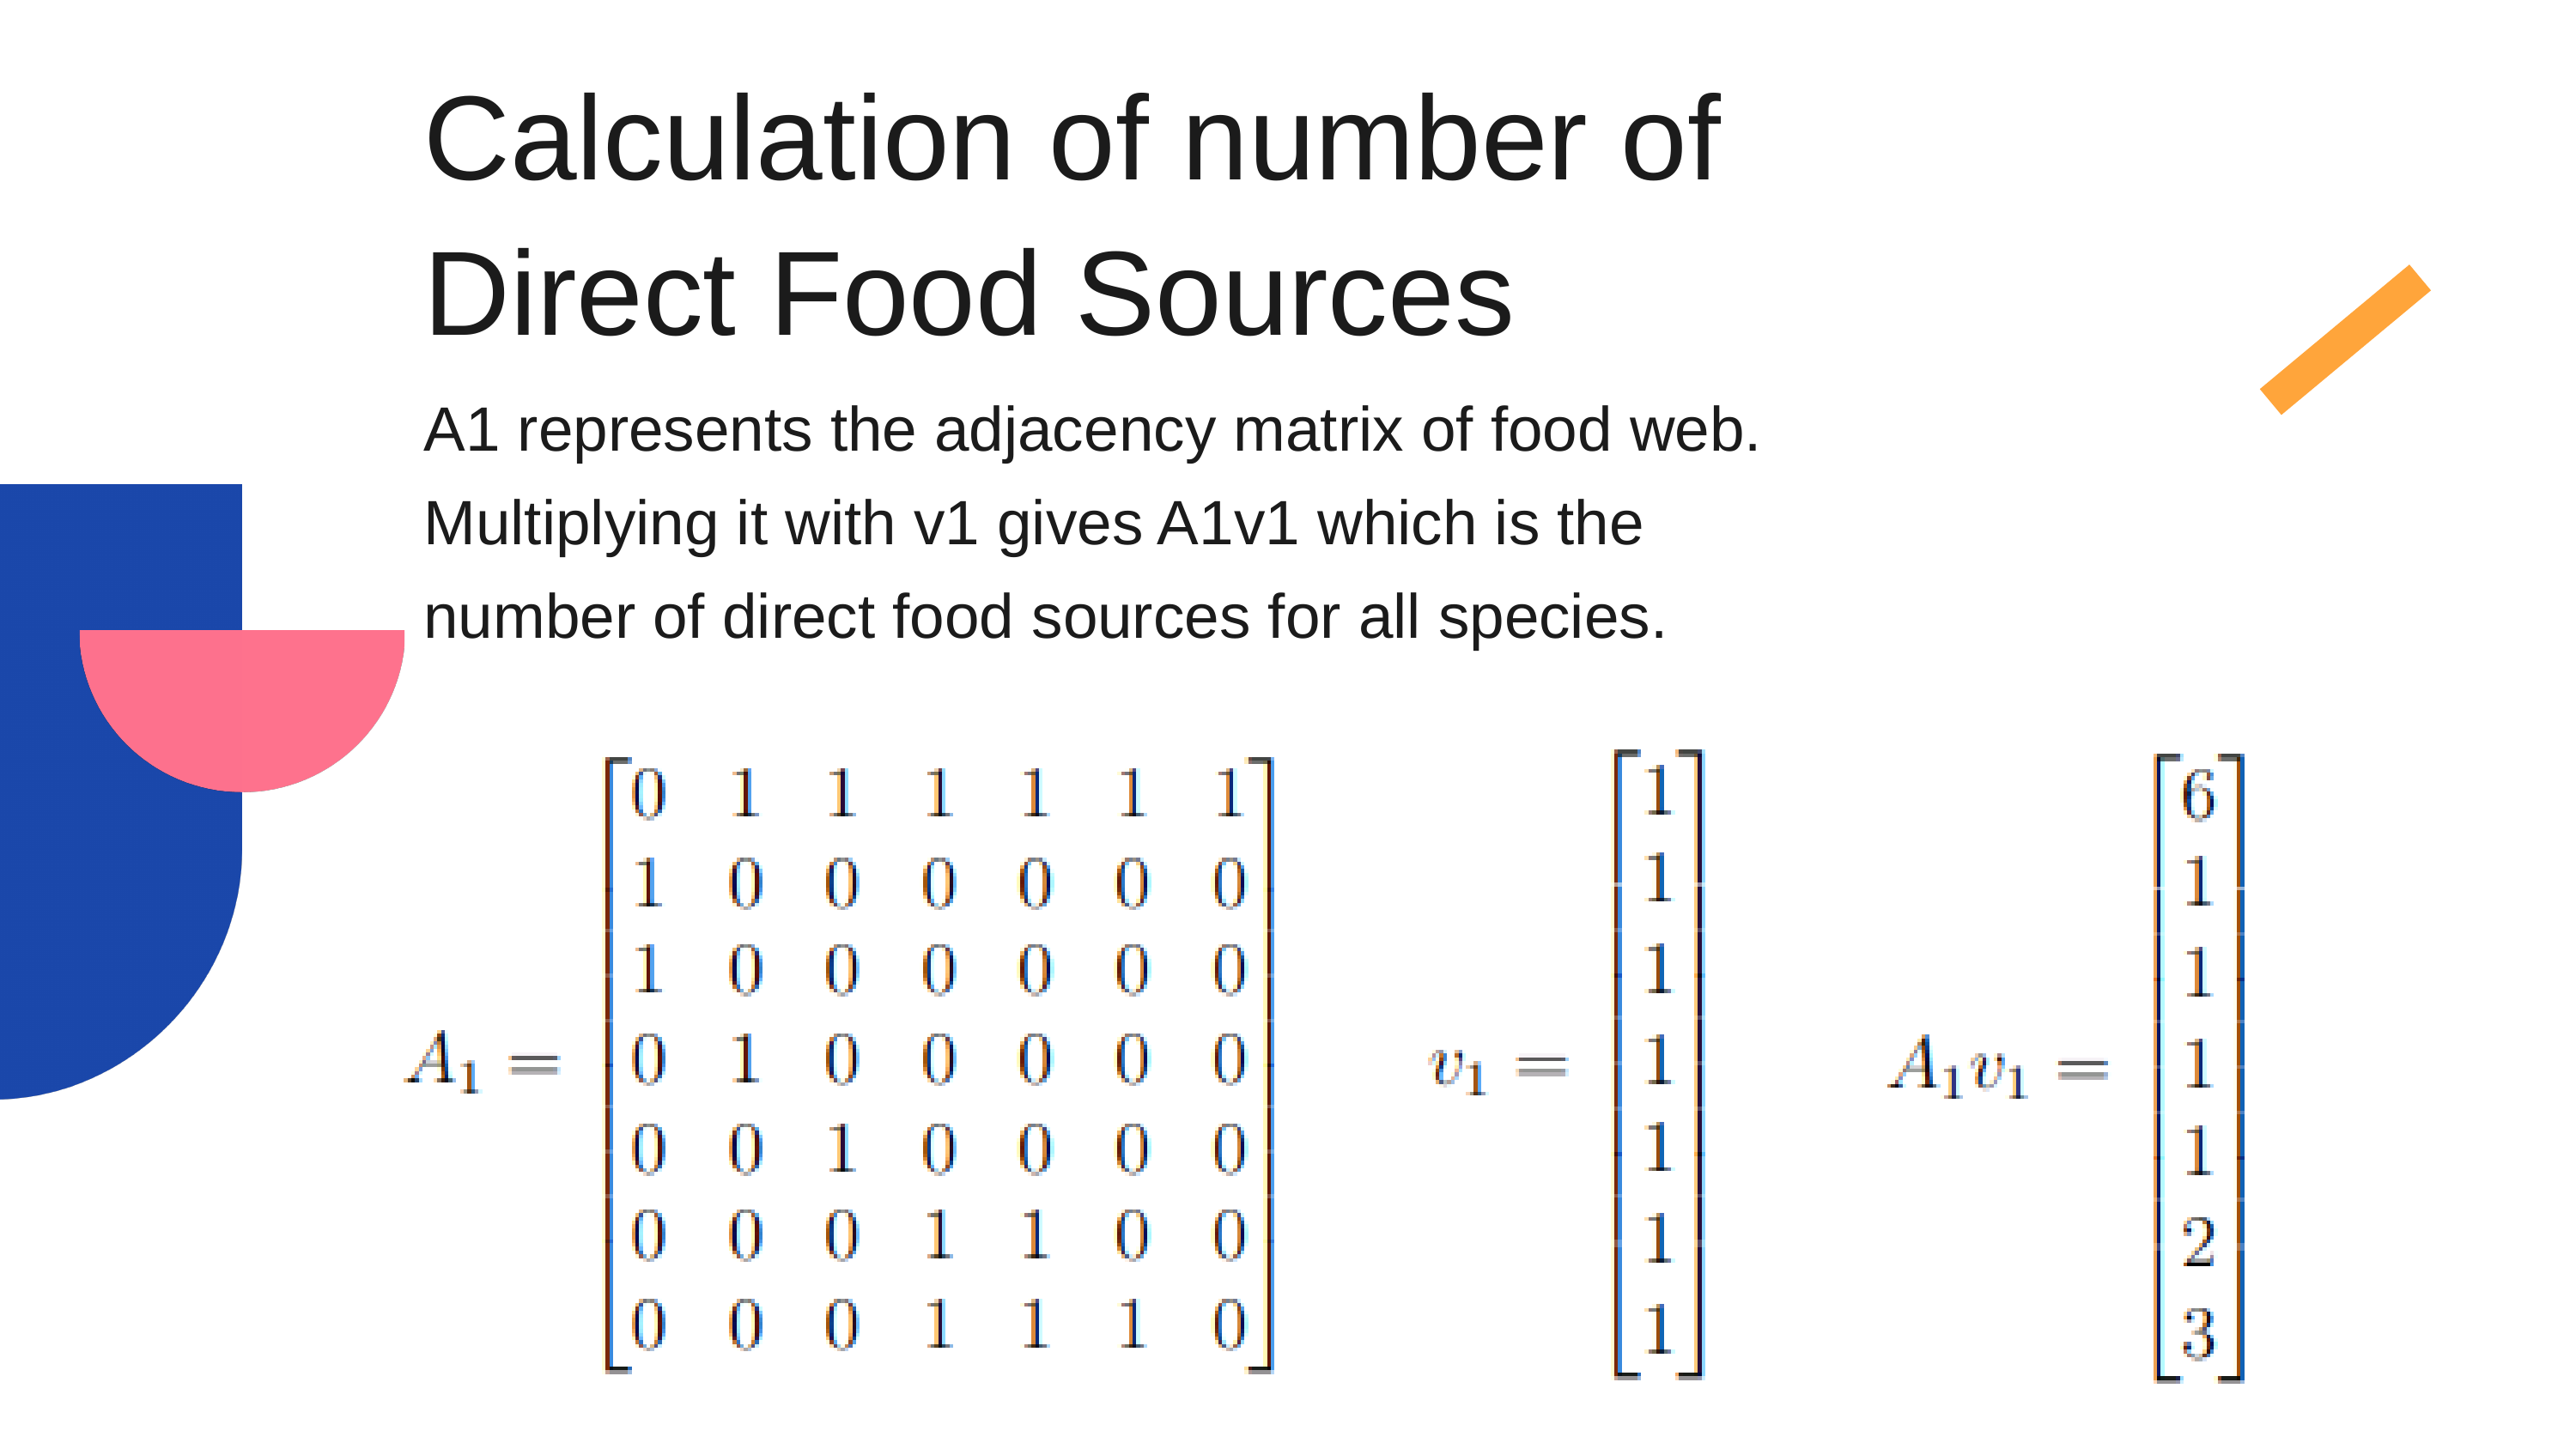

Calculation of number of Direct Food Sources

A1 represents the adjacency matrix of food web. Multiplying it with v1 gives A1v1 which is the number of direct food sources for all species.